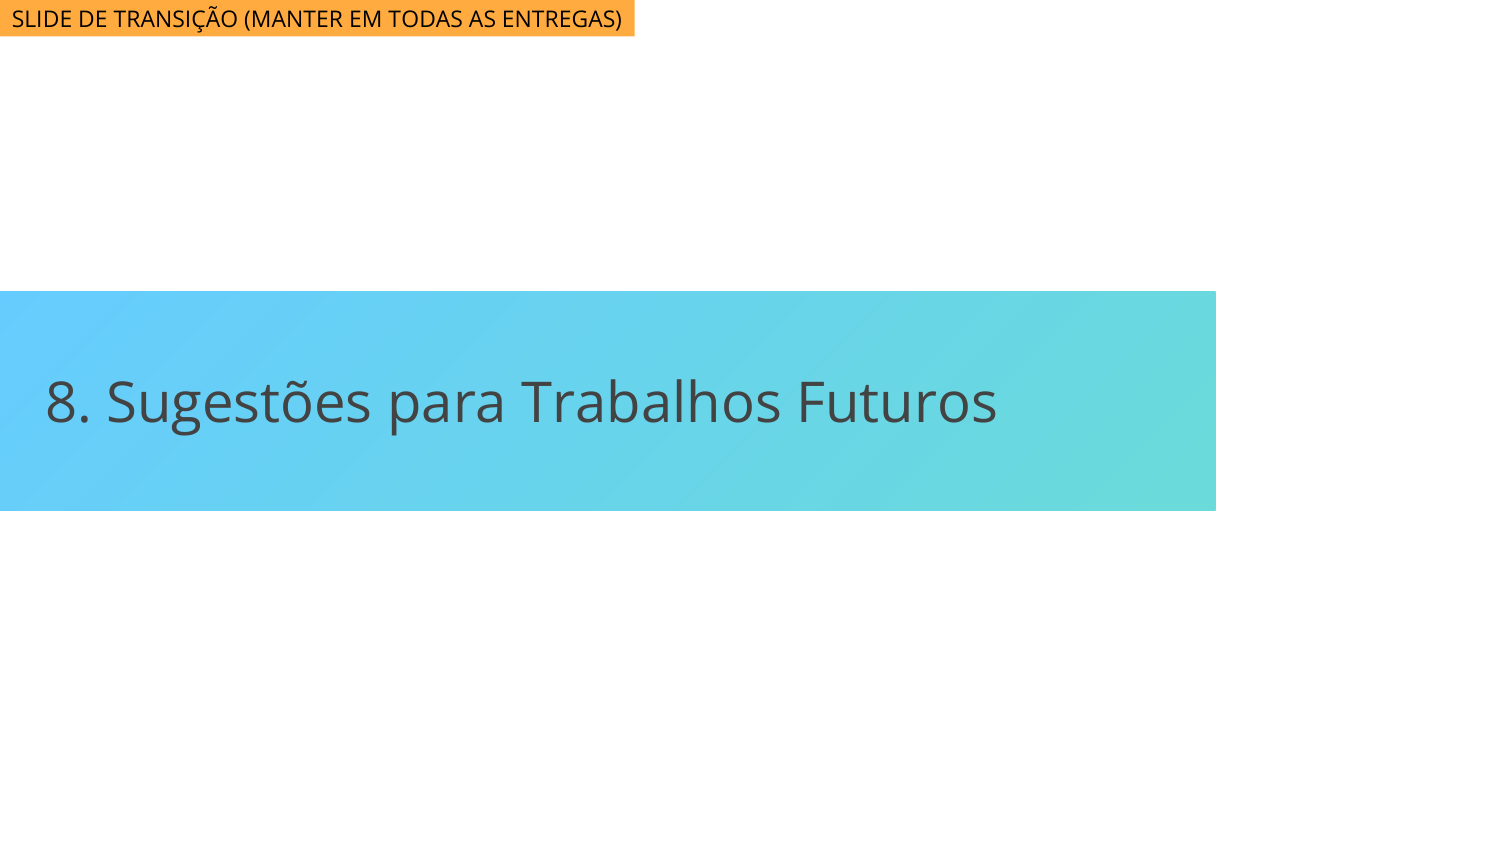

SLIDE DE TRANSIÇÃO (MANTER EM TODAS AS ENTREGAS)

8. Sugestões para Trabalhos Futuros